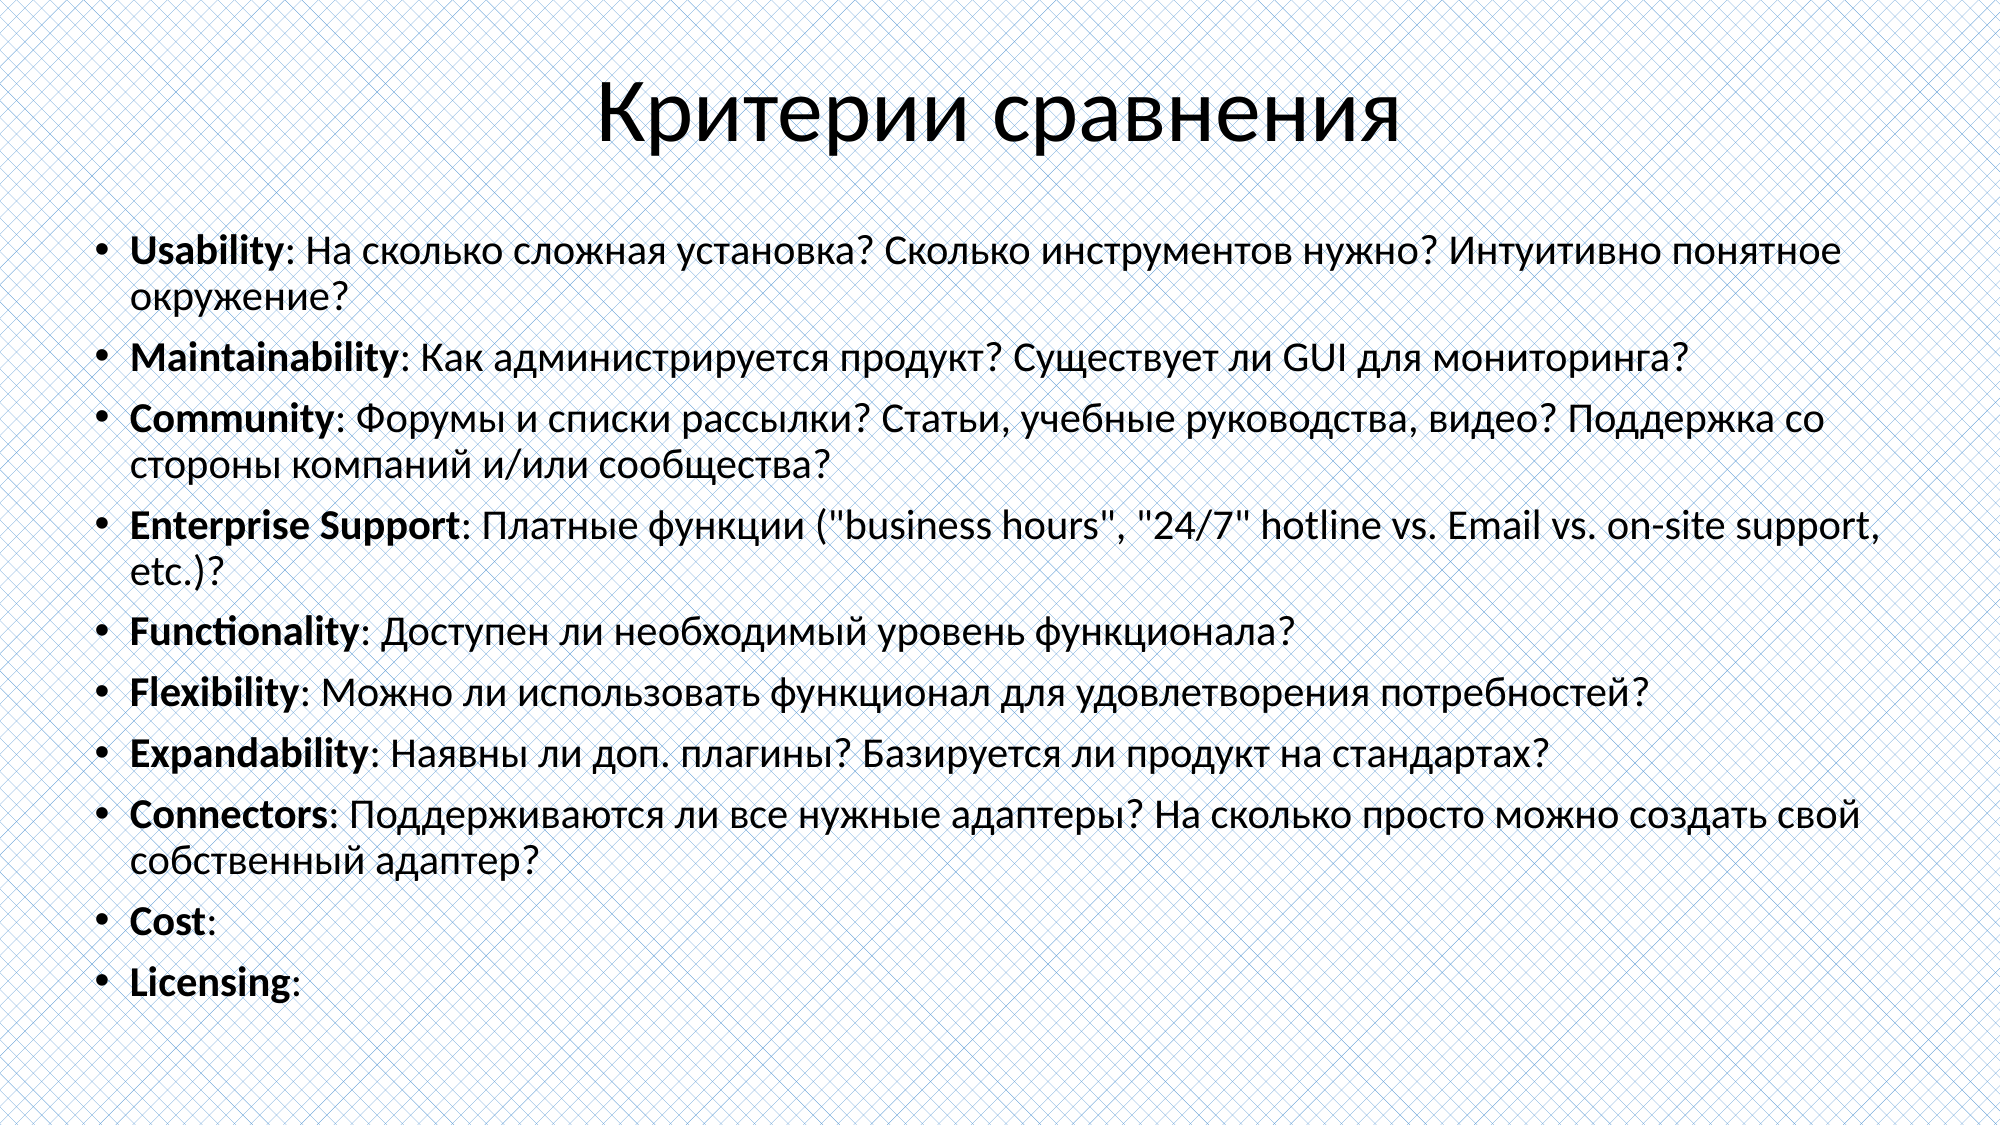

# Критерии сравнения
Usability: На сколько сложная установка? Сколько инструментов нужно? Интуитивно понятное окружение?
Maintainability: Как администрируется продукт? Существует ли GUI для мониторинга?
Community: Форумы и списки рассылки? Статьи, учебные руководства, видео? Поддержка со стороны компаний и/или сообщества?
Enterprise Support: Платные функции ("business hours", "24/7" hotline vs. Email vs. on-site support, etc.)?
Functionality: Доступен ли необходимый уровень функционала?
Flexibility: Можно ли использовать функционал для удовлетворения потребностей?
Expandability: Наявны ли доп. плагины? Базируется ли продукт на стандартах?
Connectors: Поддерживаются ли все нужные адаптеры? На сколько просто можно создать свой собственный адаптер?
Cost:
Licensing: